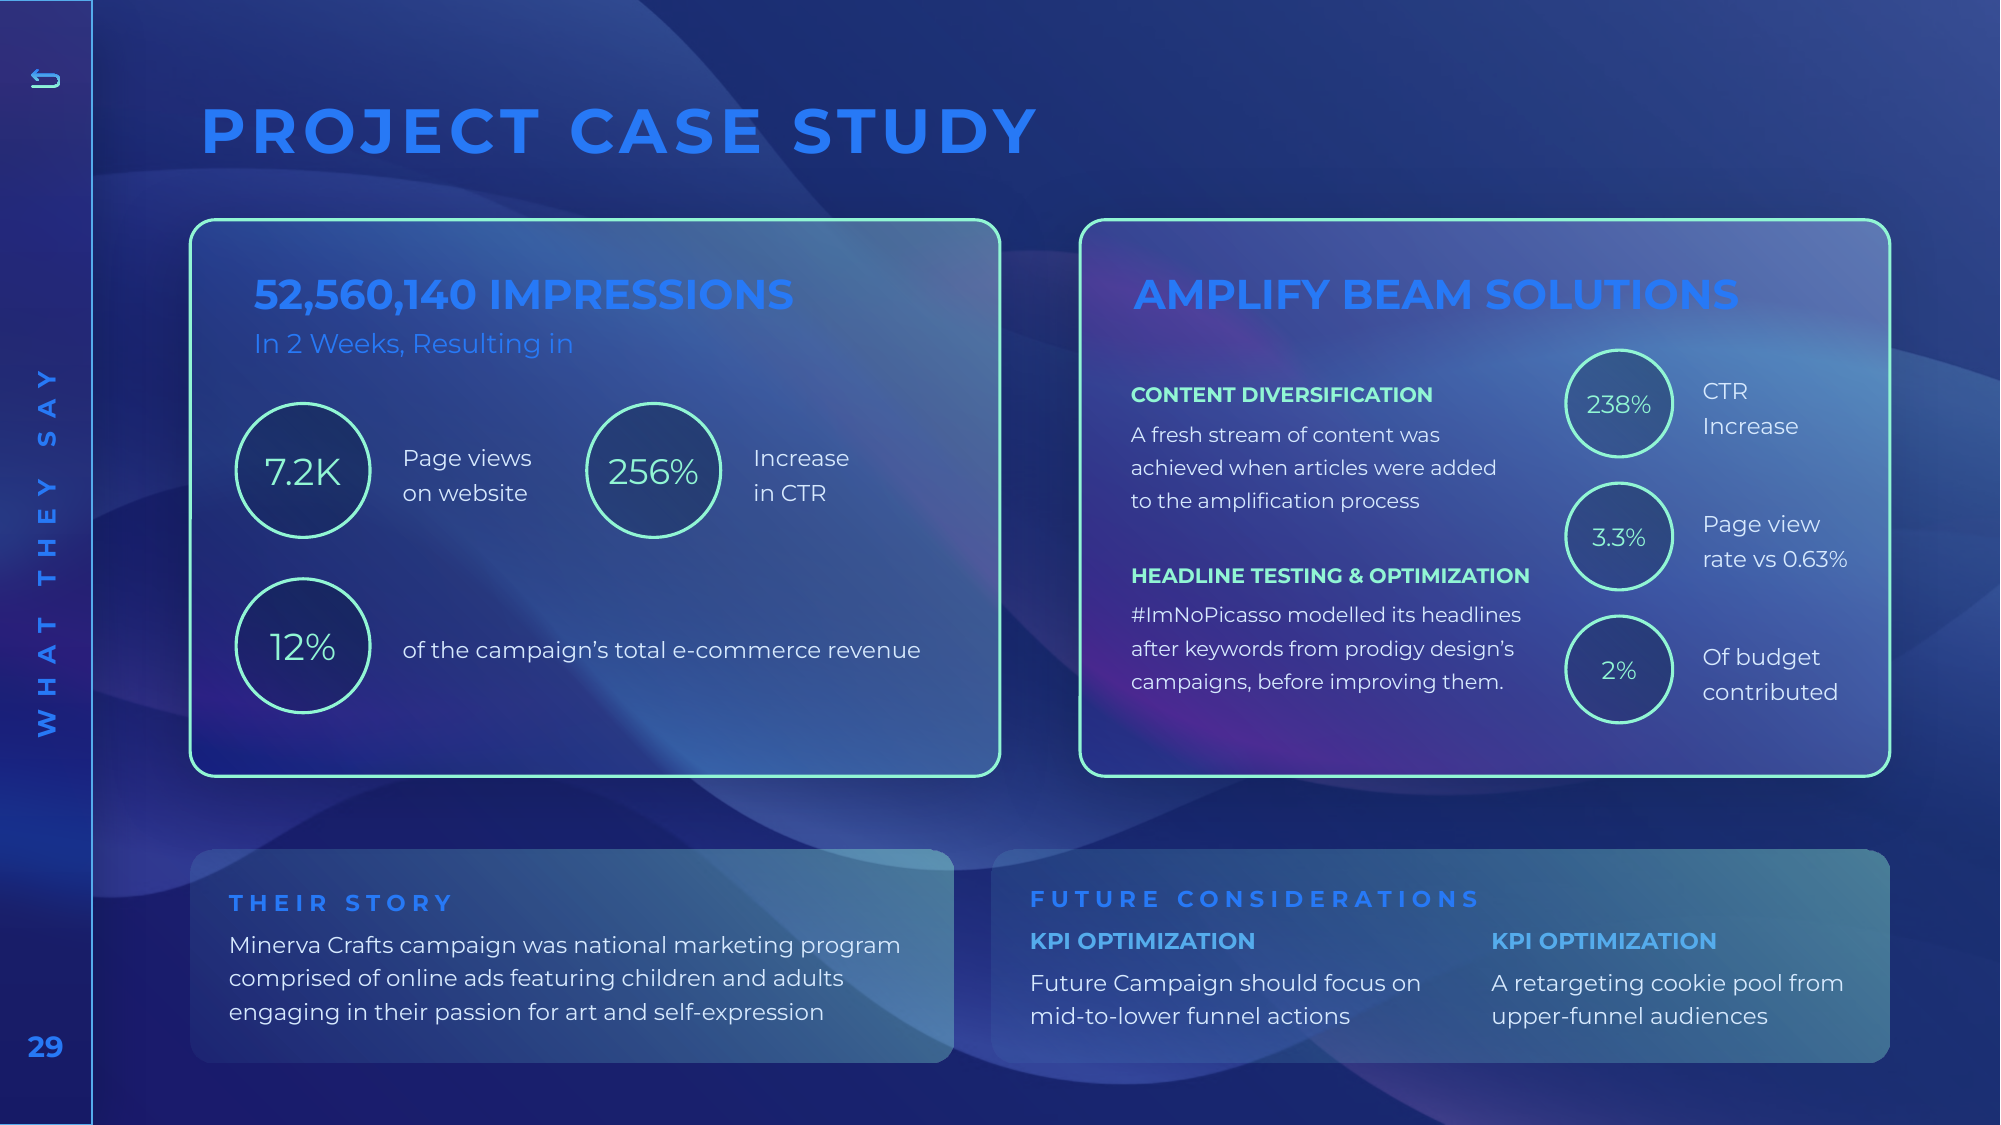

PROJECT CASE STUDY

52,560,140 IMPRESSIONS
In 2 Weeks, Resulting in
AMPLIFY BEAM SOLUTIONS
238%
CTR Increase
CONTENT DIVERSIFICATION
A fresh stream of content was achieved when articles were added to the amplification process
7.2K
256%
Page views on website
Increase in CTR
3.3%
Page view rate vs 0.63%
WHAT THEY SAY
HEADLINE TESTING & OPTIMIZATION
#ImNoPicasso modelled its headlines after keywords from prodigy design’s campaigns, before improving them.
12%
2%
of the campaign’s total e-commerce revenue
Of budget contributed

THEIR STORY
Minerva Crafts campaign was national marketing program comprised of online ads featuring children and adults engaging in their passion for art and self-expression

FUTURE CONSIDERATIONS
KPI OPTIMIZATION
Future Campaign should focus on mid-to-lower funnel actions
KPI OPTIMIZATION
A retargeting cookie pool from upper-funnel audiences
29